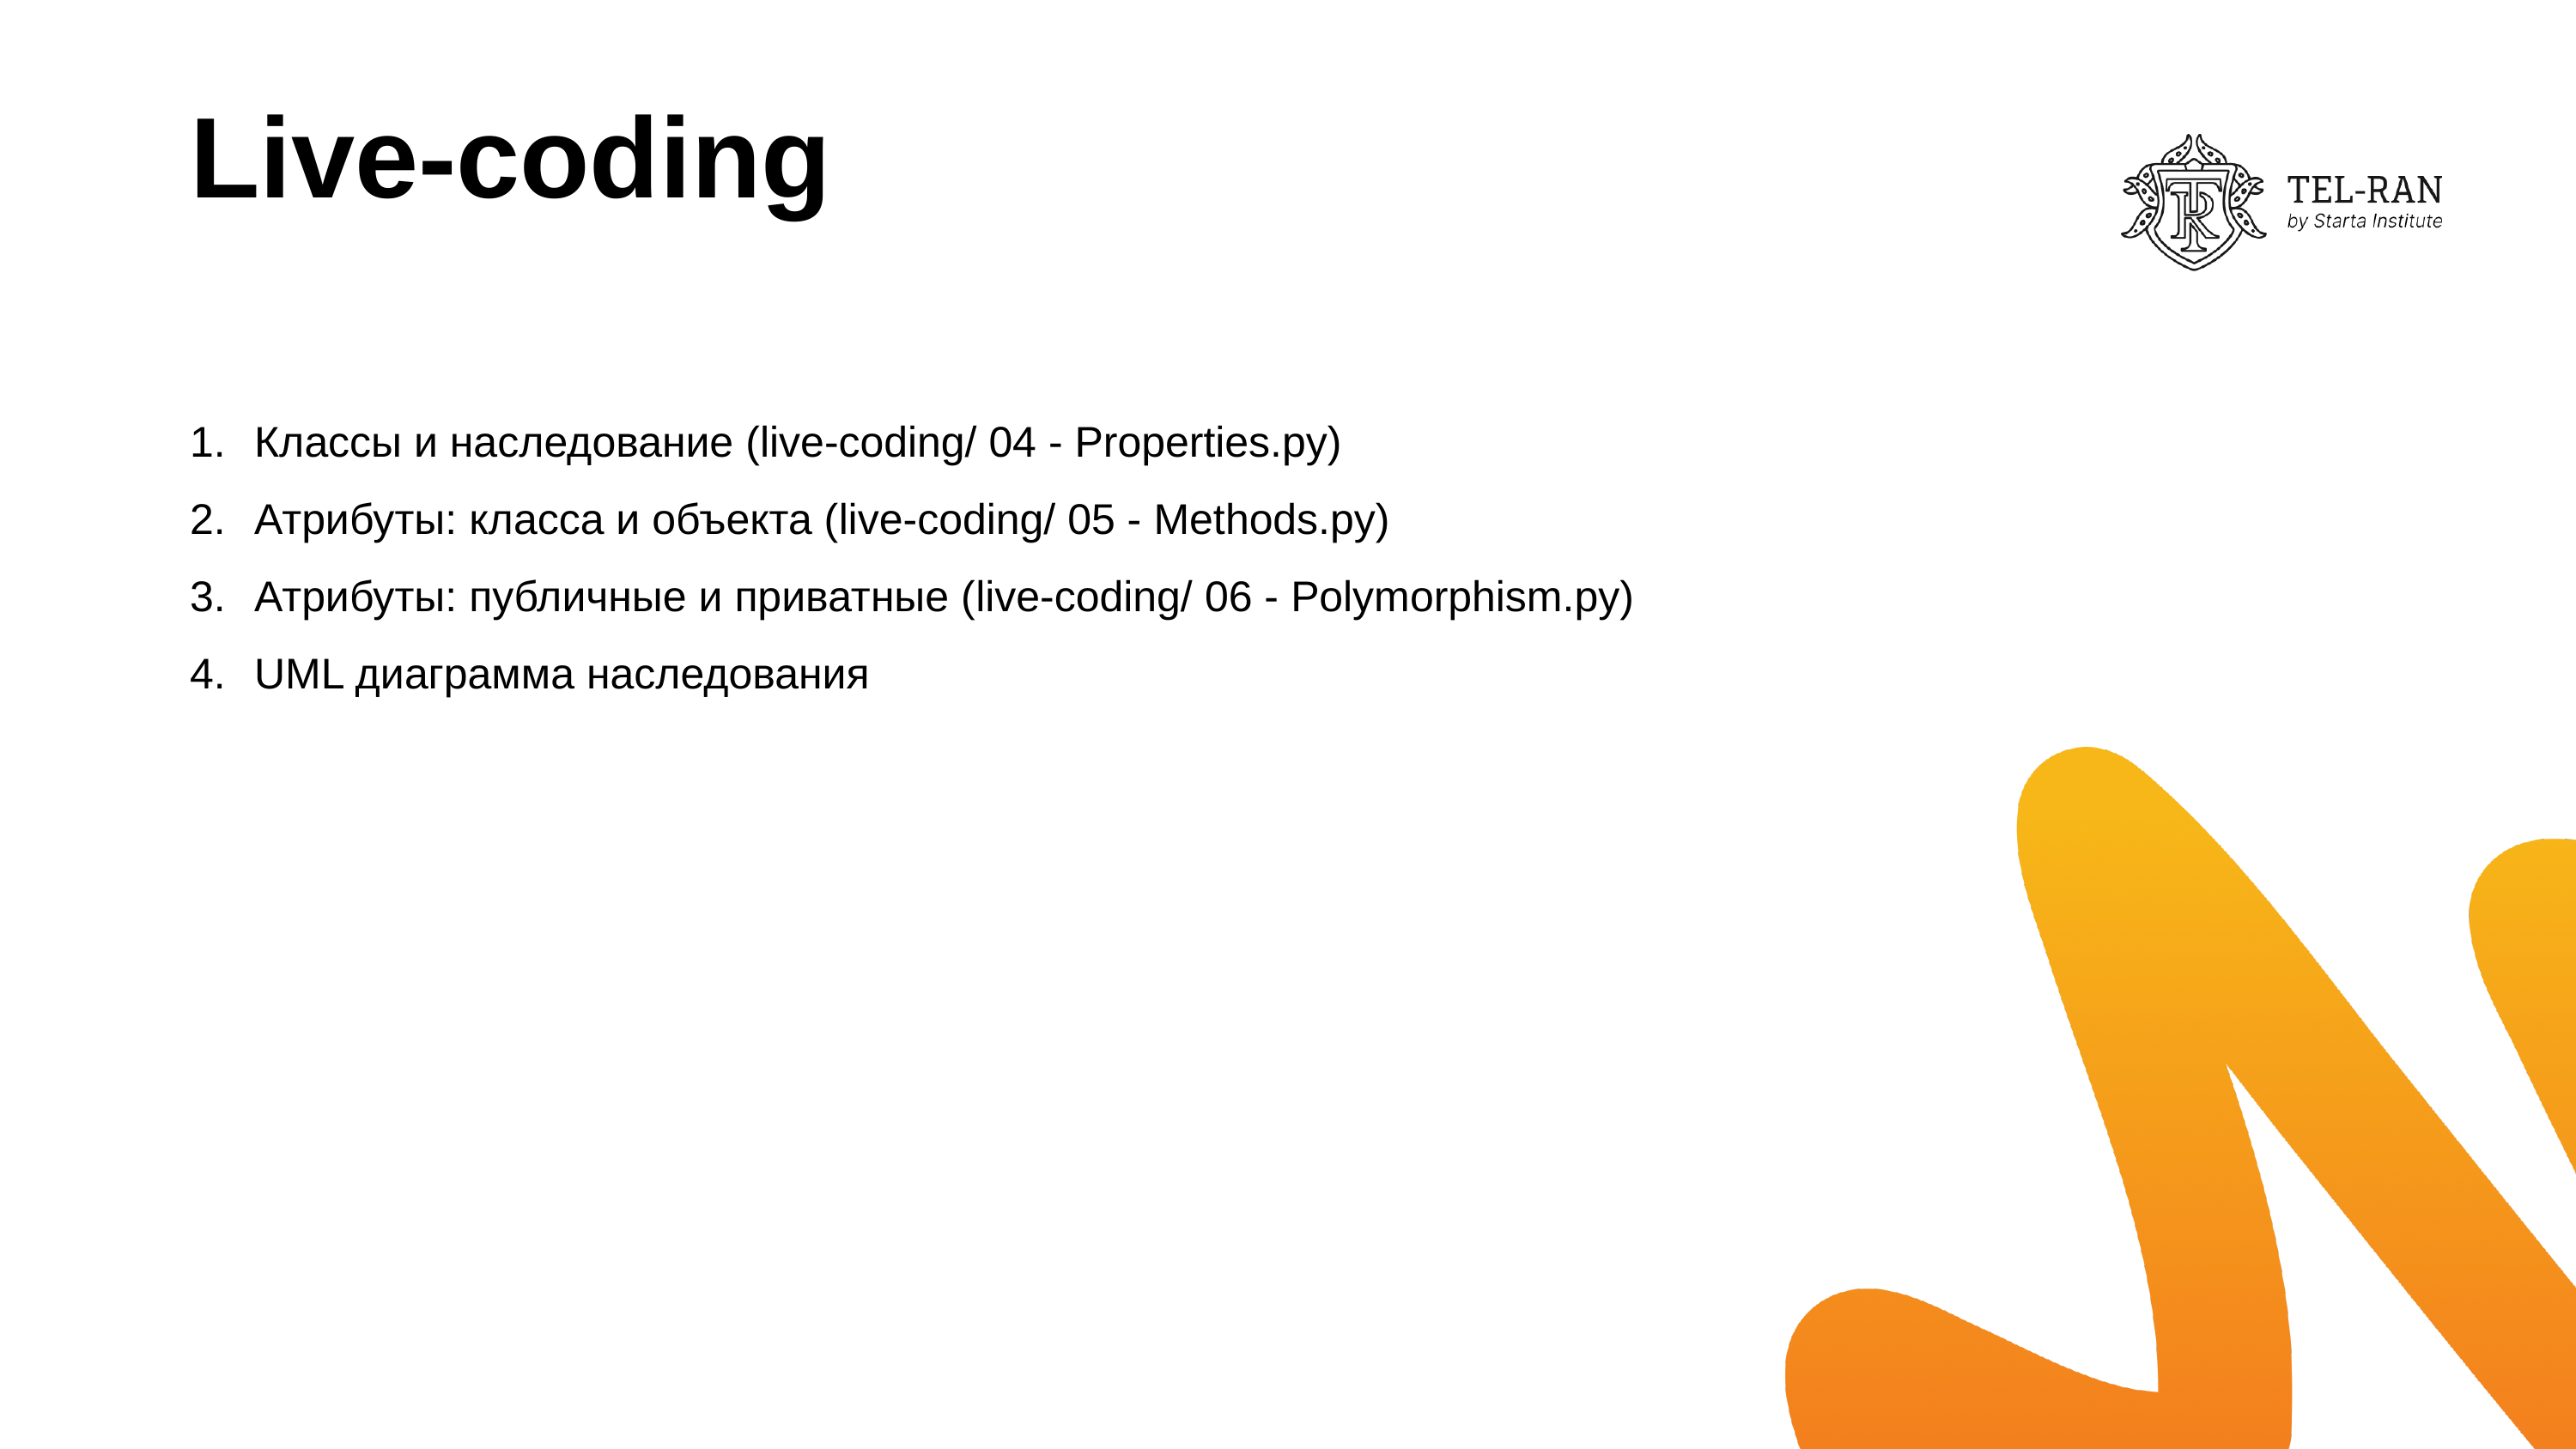

# Live-coding
Классы и наследование (live-coding/ 04 - Properties.py)
Атрибуты: класса и объекта (live-coding/ 05 - Methods.py)
Атрибуты: публичные и приватные (live-coding/ 06 - Polymorphism.py)
UML диаграмма наследования